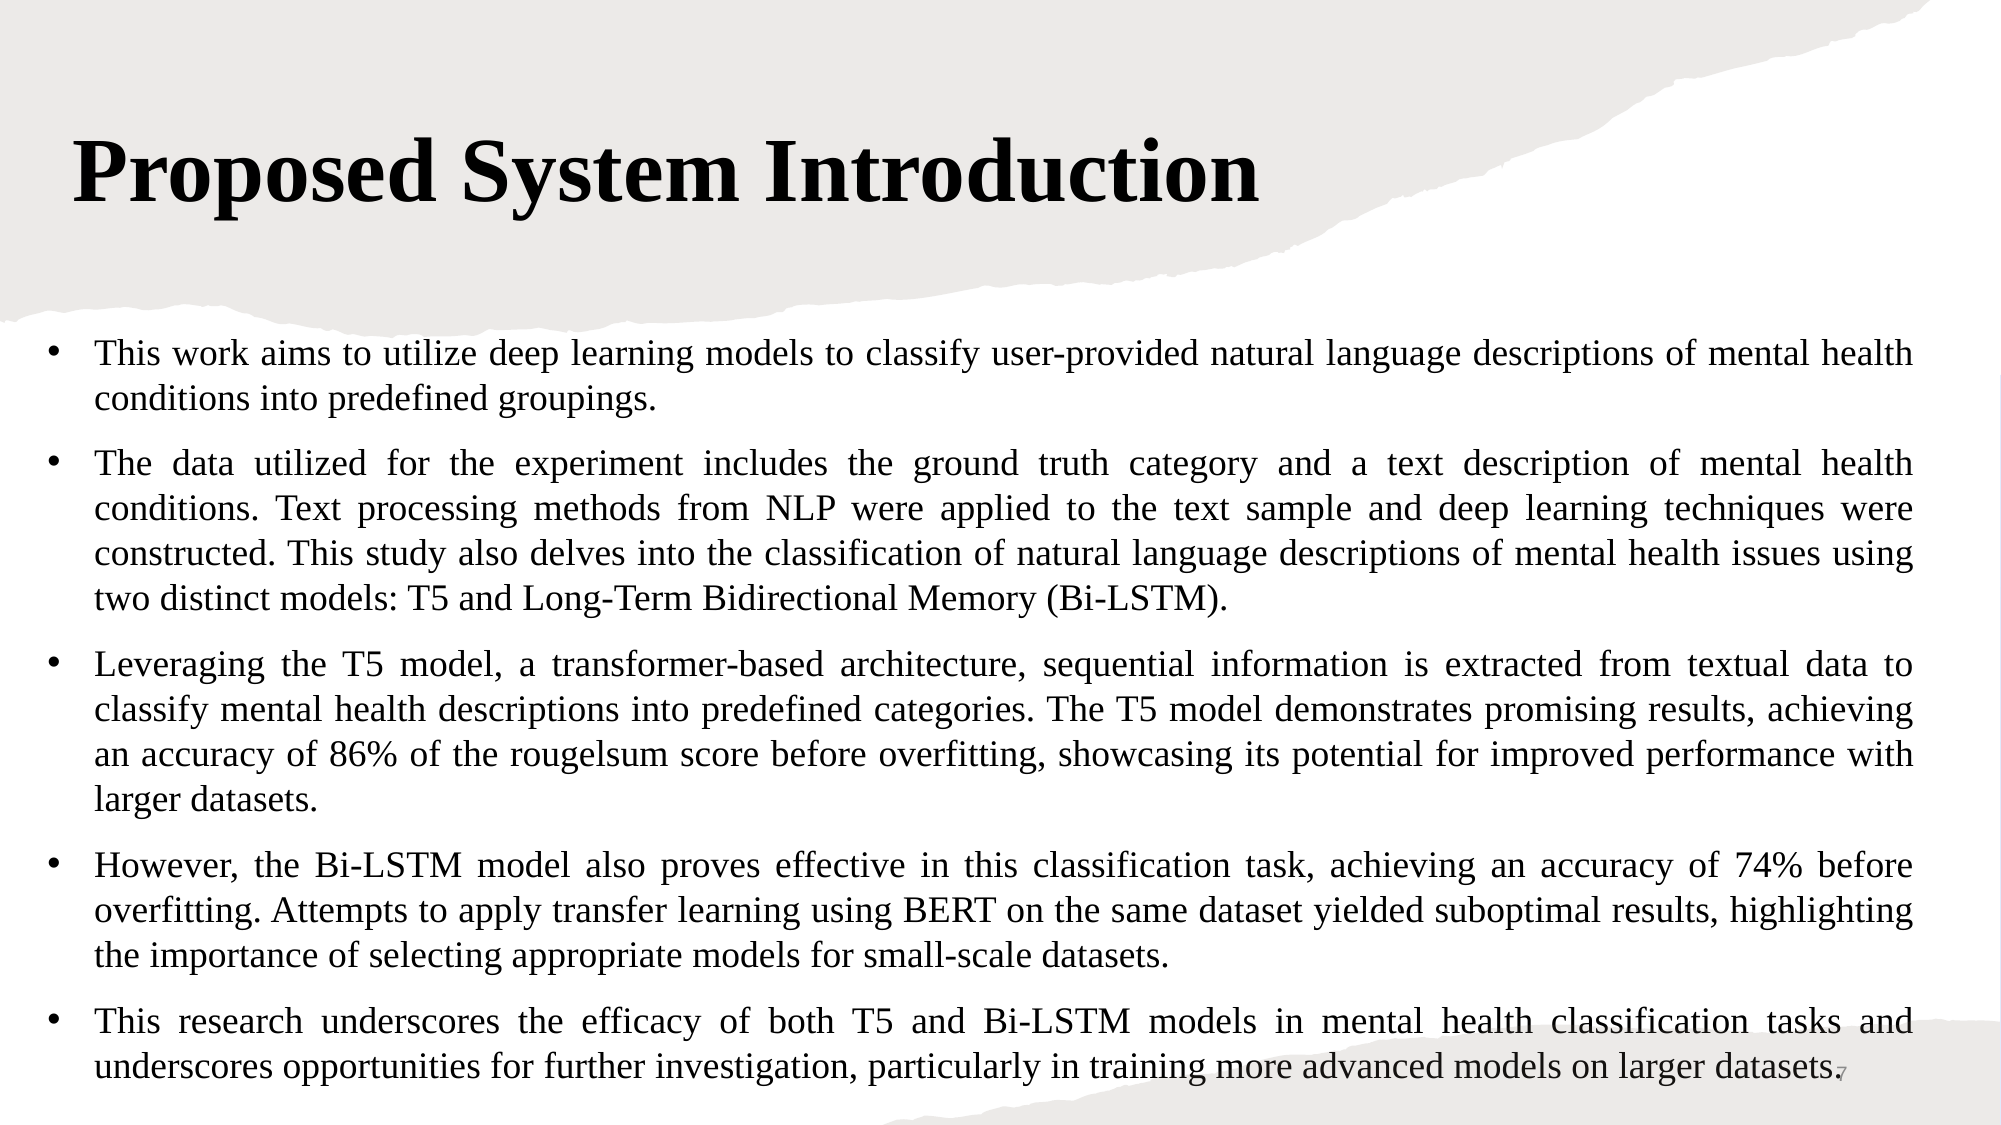

# Proposed System Introduction
This work aims to utilize deep learning models to classify user-provided natural language descriptions of mental health conditions into predefined groupings.
The data utilized for the experiment includes the ground truth category and a text description of mental health conditions. Text processing methods from NLP were applied to the text sample and deep learning techniques were constructed. This study also delves into the classification of natural language descriptions of mental health issues using two distinct models: T5 and Long-Term Bidirectional Memory (Bi-LSTM).
Leveraging the T5 model, a transformer-based architecture, sequential information is extracted from textual data to classify mental health descriptions into predefined categories. The T5 model demonstrates promising results, achieving an accuracy of 86% of the rougelsum score before overfitting, showcasing its potential for improved performance with larger datasets.
However, the Bi-LSTM model also proves effective in this classification task, achieving an accuracy of 74% before overfitting. Attempts to apply transfer learning using BERT on the same dataset yielded suboptimal results, highlighting the importance of selecting appropriate models for small-scale datasets.
This research underscores the efficacy of both T5 and Bi-LSTM models in mental health classification tasks and underscores opportunities for further investigation, particularly in training more advanced models on larger datasets.

7